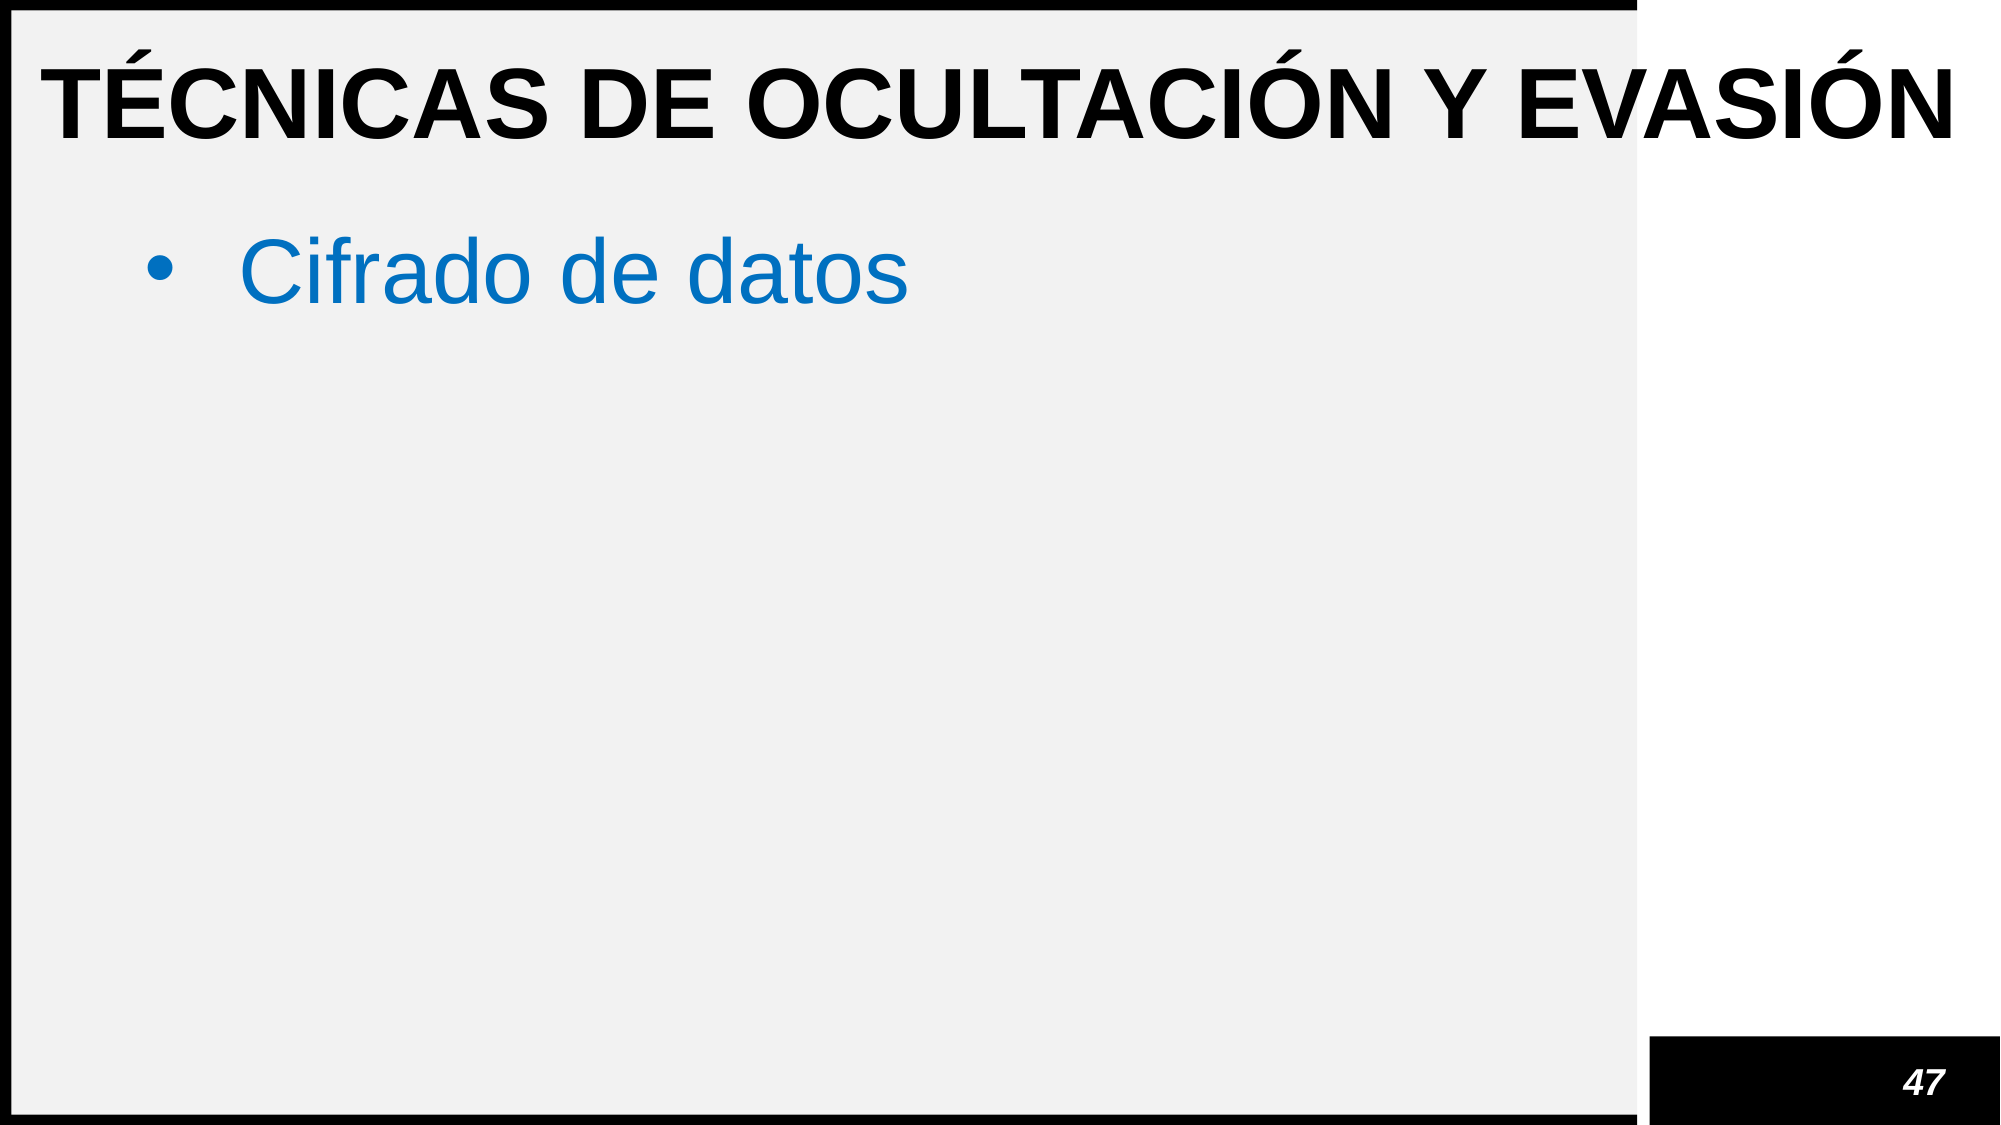

TÉCNICAS DE OCULTACIÓN Y EVASIÓN
Cifrado de datos
47